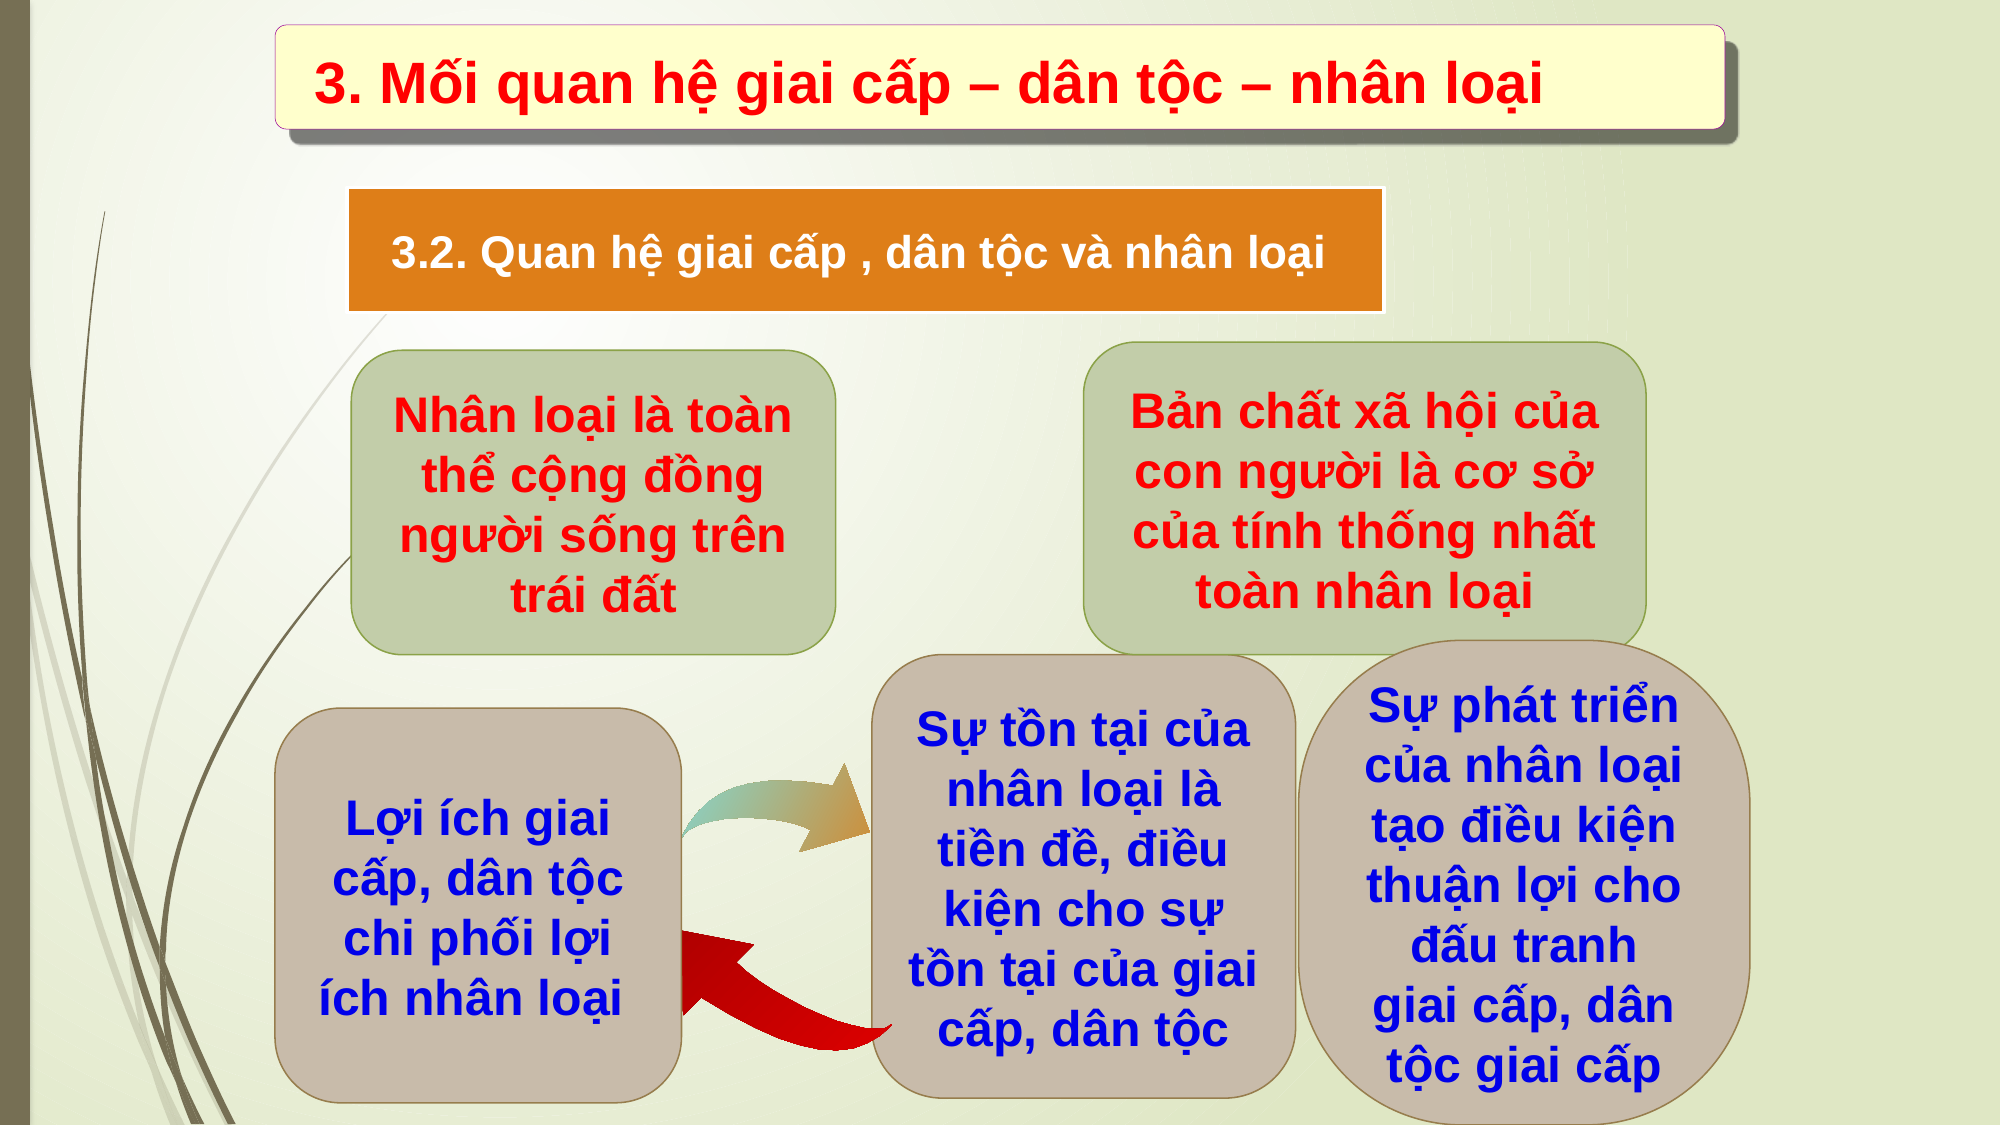

3. Mối quan hệ giai cấp – dân tộc – nhân loại
3.2. Quan hệ giai cấp , dân tộc và nhân loại
Bản chất xã hội của con người là cơ sở của tính thống nhất toàn nhân loại
Nhân loại là toàn thể cộng đồng người sống trên trái đất
Sự phát triển của nhân loại tạo điều kiện thuận lợi cho đấu tranh giai cấp, dân tộc giai cấp
Sự tồn tại của nhân loại là tiền đề, điều kiện cho sự tồn tại của giai cấp, dân tộc
Lợi ích giai cấp, dân tộc chi phối lợi ích nhân loại